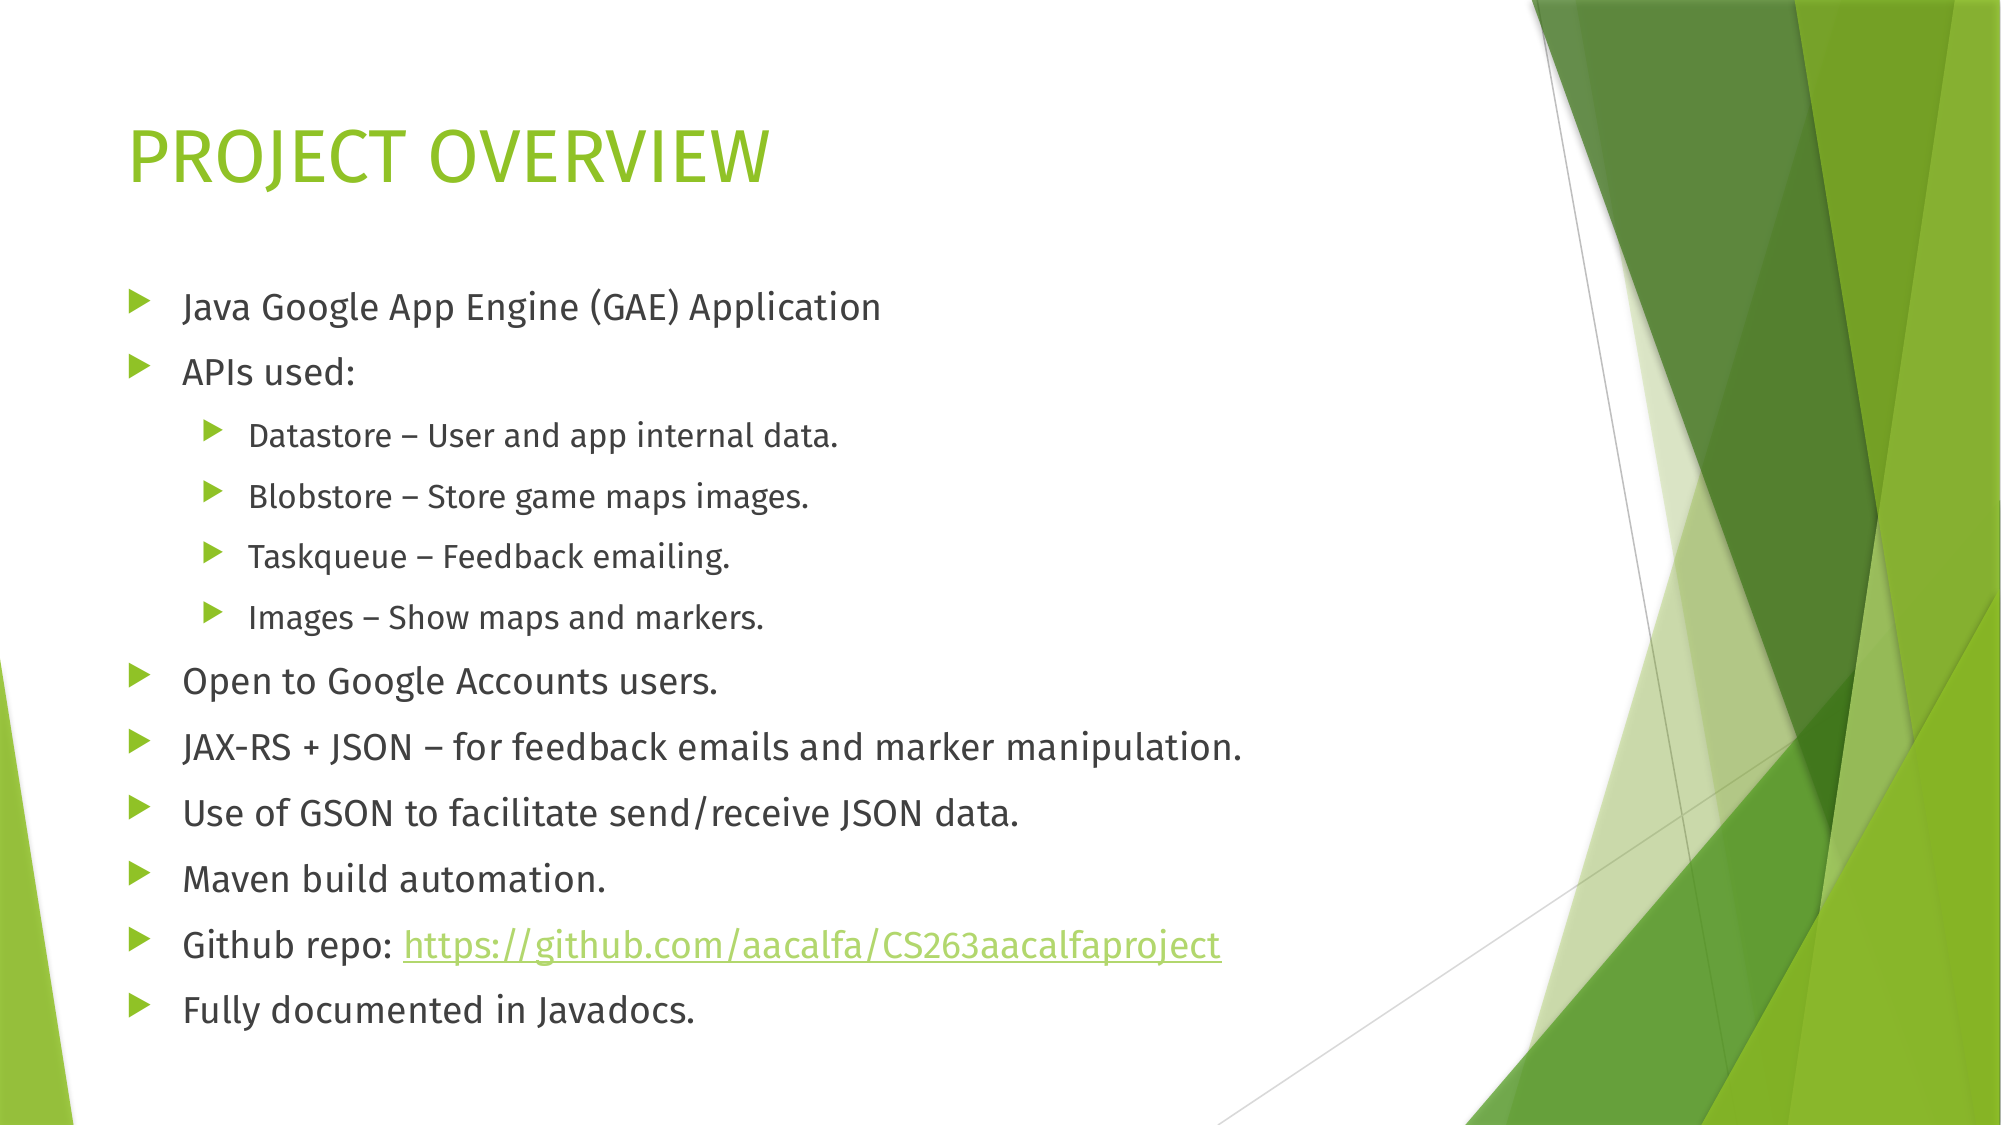

# PROJECT OVERVIEW
Java Google App Engine (GAE) Application
APIs used:
Datastore – User and app internal data.
Blobstore – Store game maps images.
Taskqueue – Feedback emailing.
Images – Show maps and markers.
Open to Google Accounts users.
JAX-RS + JSON – for feedback emails and marker manipulation.
Use of GSON to facilitate send/receive JSON data.
Maven build automation.
Github repo: https://github.com/aacalfa/CS263aacalfaproject
Fully documented in Javadocs.